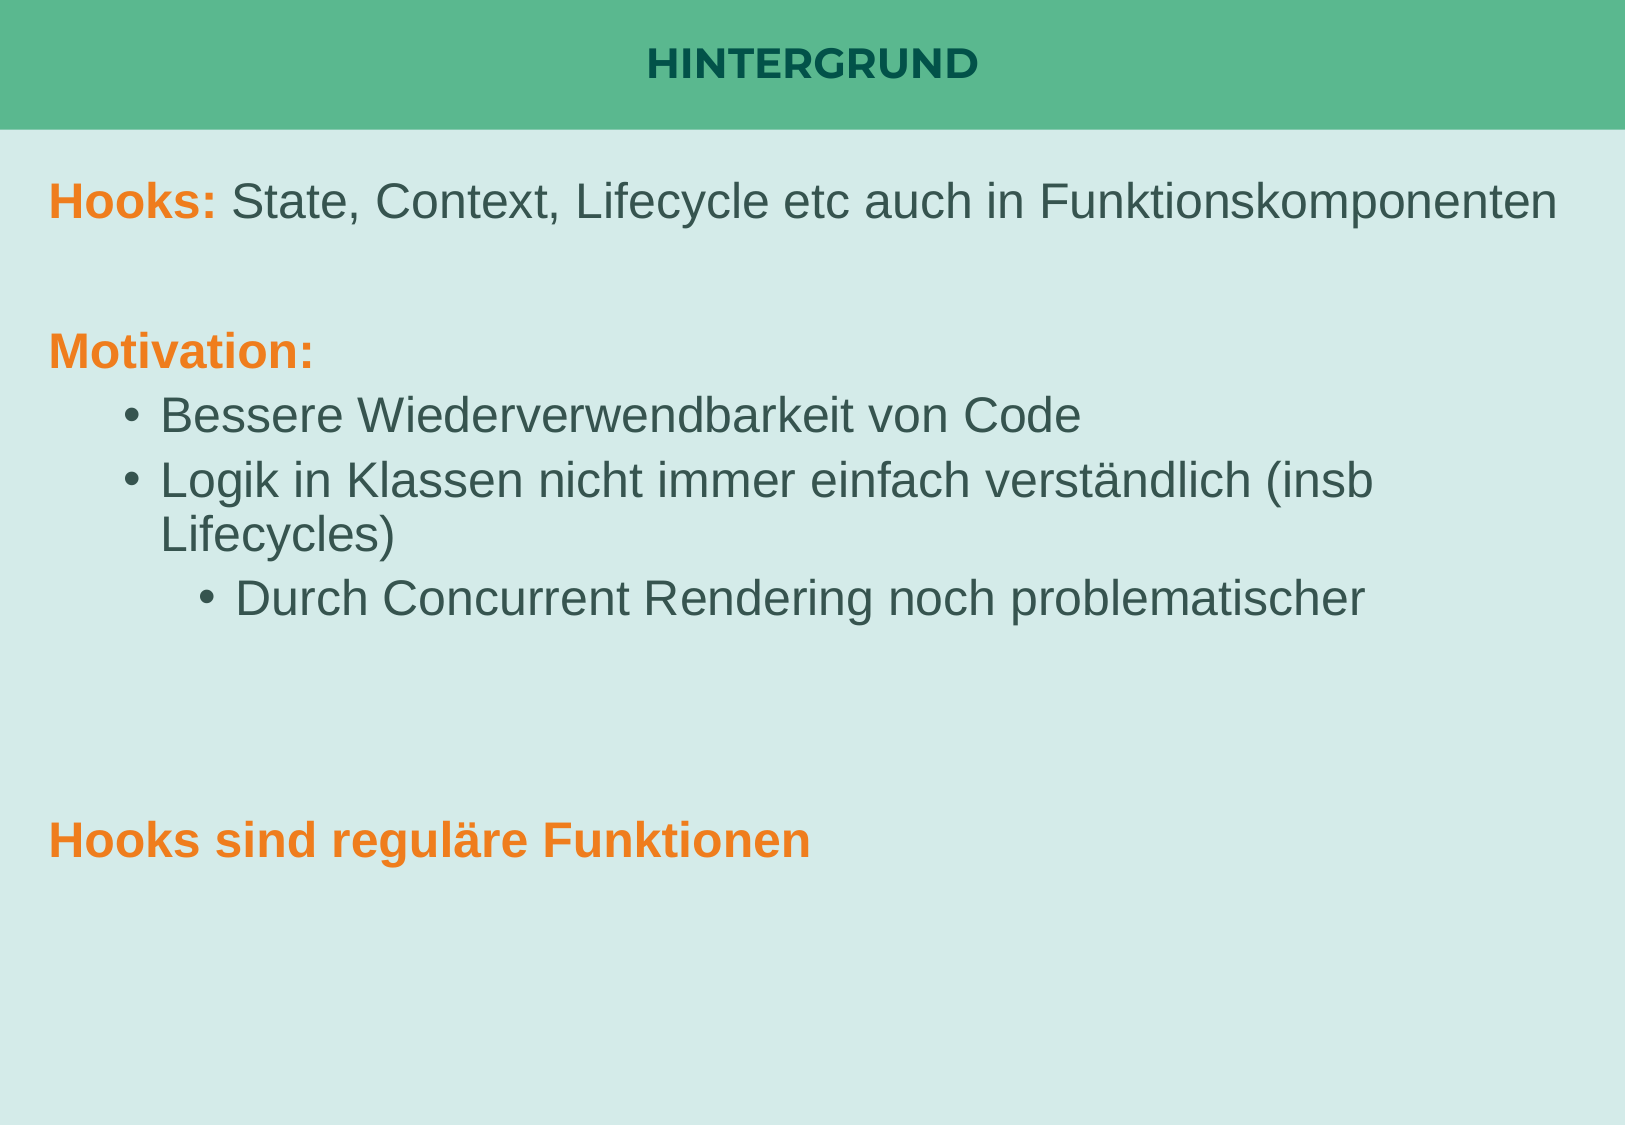

# Hintergrund
Hooks: State, Context, Lifecycle etc auch in Funktionskomponenten

Motivation:
Bessere Wiederverwendbarkeit von Code
Logik in Klassen nicht immer einfach verständlich (insb Lifecycles)
Durch Concurrent Rendering noch problematischer

Hooks sind reguläre Funktionen